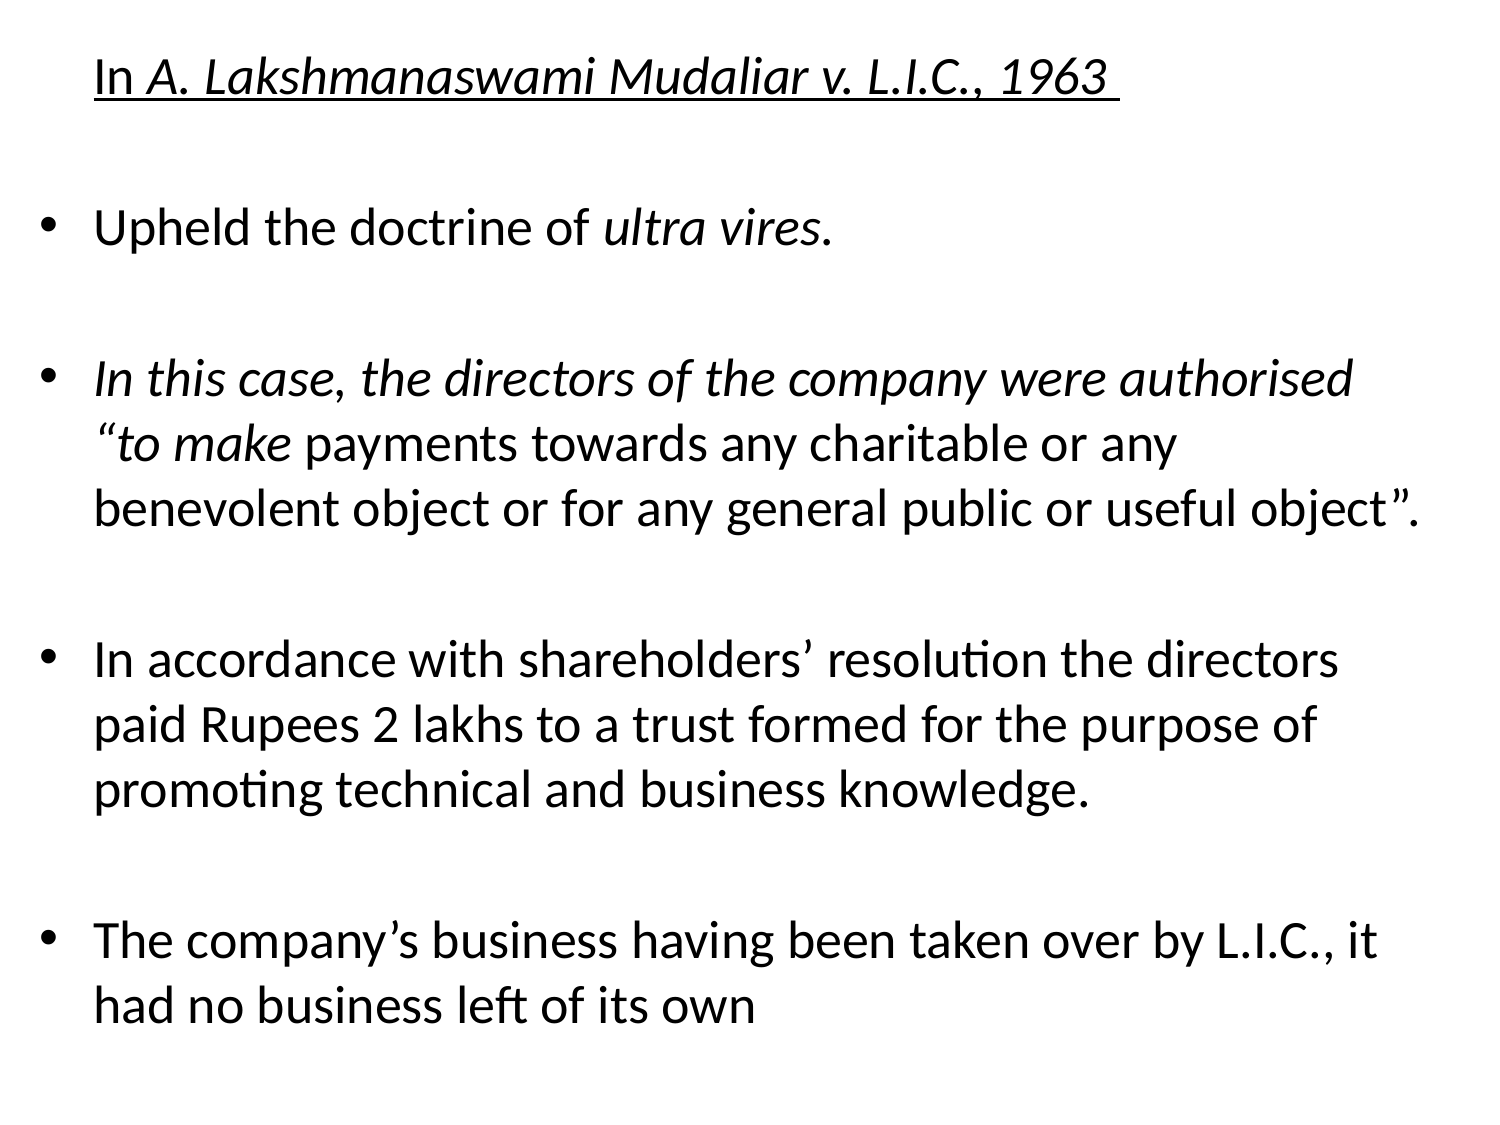

In A. Lakshmanaswami Mudaliar v. L.I.C., 1963

Upheld the doctrine of ultra vires.

In this case, the directors of the company were authorised “to make payments towards any charitable or any benevolent object or for any general public or useful object”.

In accordance with shareholders’ resolution the directors paid Rupees 2 lakhs to a trust formed for the purpose of promoting technical and business knowledge.

The company’s business having been taken over by L.I.C., it had no business left of its own